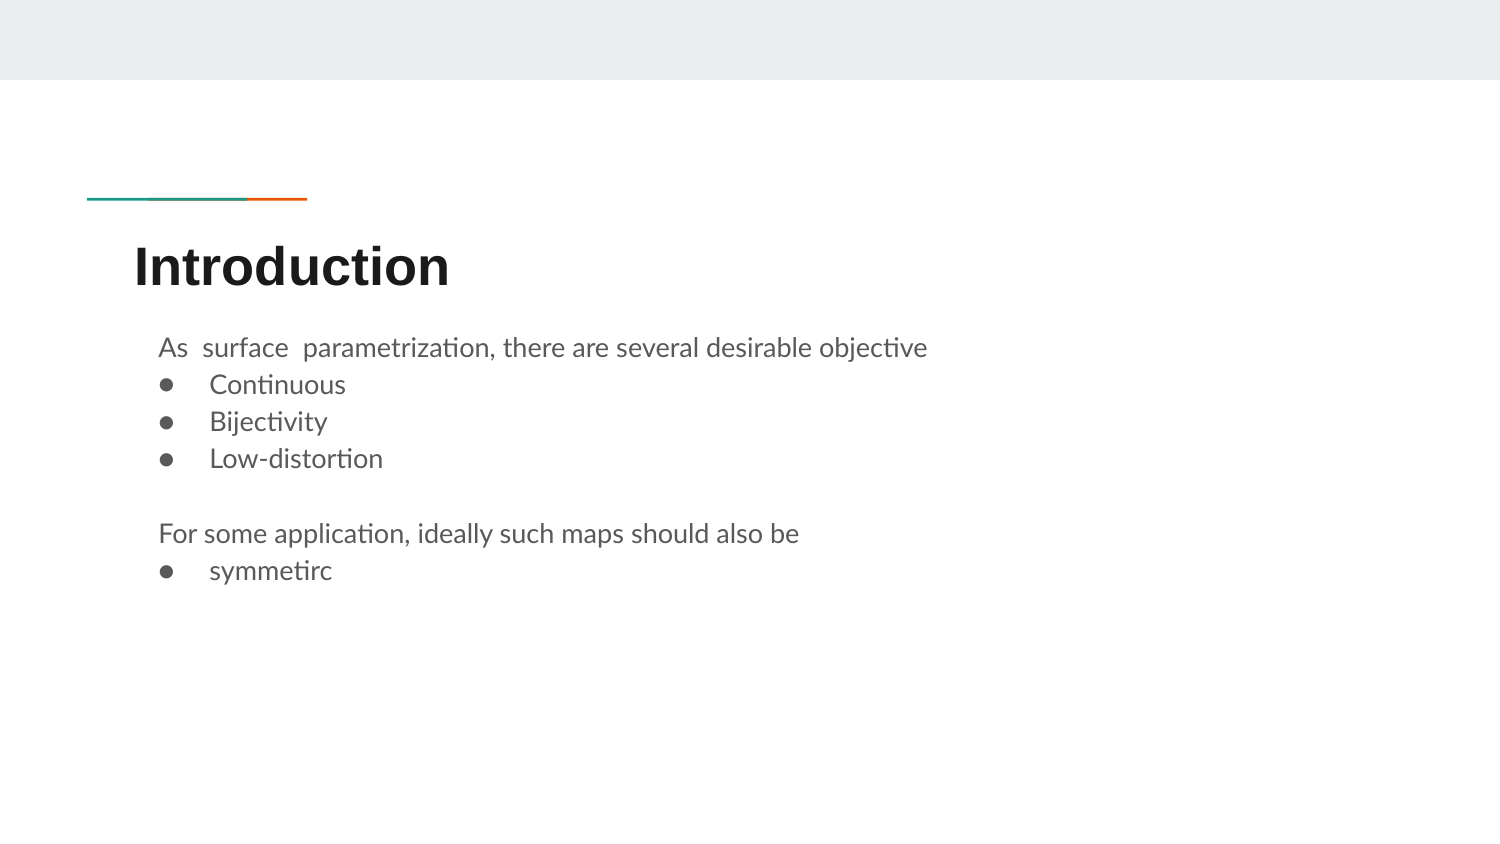

# Introduction
As  surface  parametrization, there are several desirable objective
Continuous
Bijectivity
Low-distortion

For some application, ideally such maps should also be
symmetirc